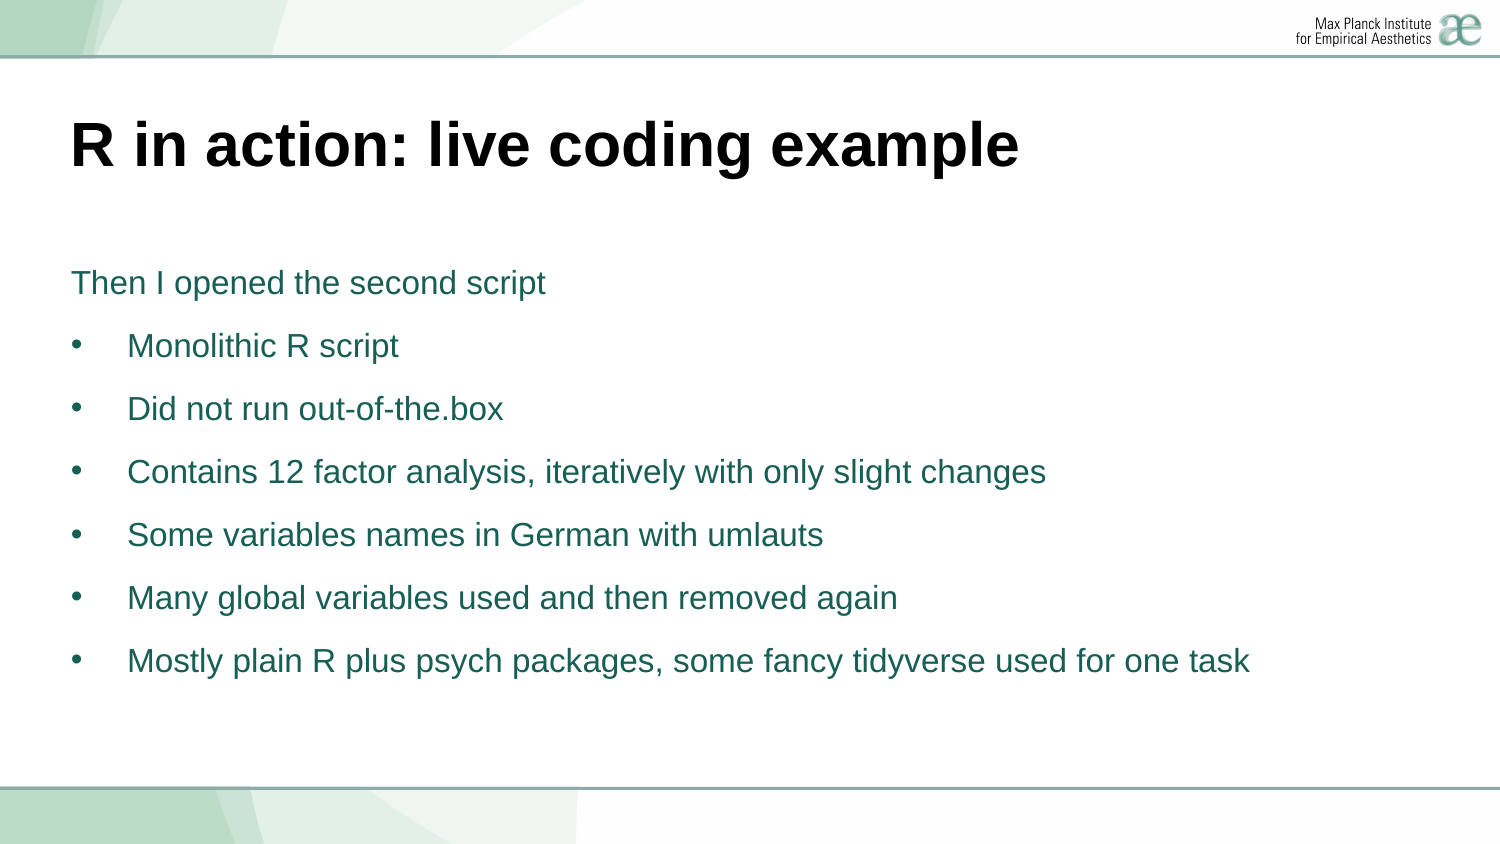

# R in action: live coding example
Then I opened the second script
Monolithic R script
Did not run out-of-the.box
Contains 12 factor analysis, iteratively with only slight changes
Some variables names in German with umlauts
Many global variables used and then removed again
Mostly plain R plus psych packages, some fancy tidyverse used for one task